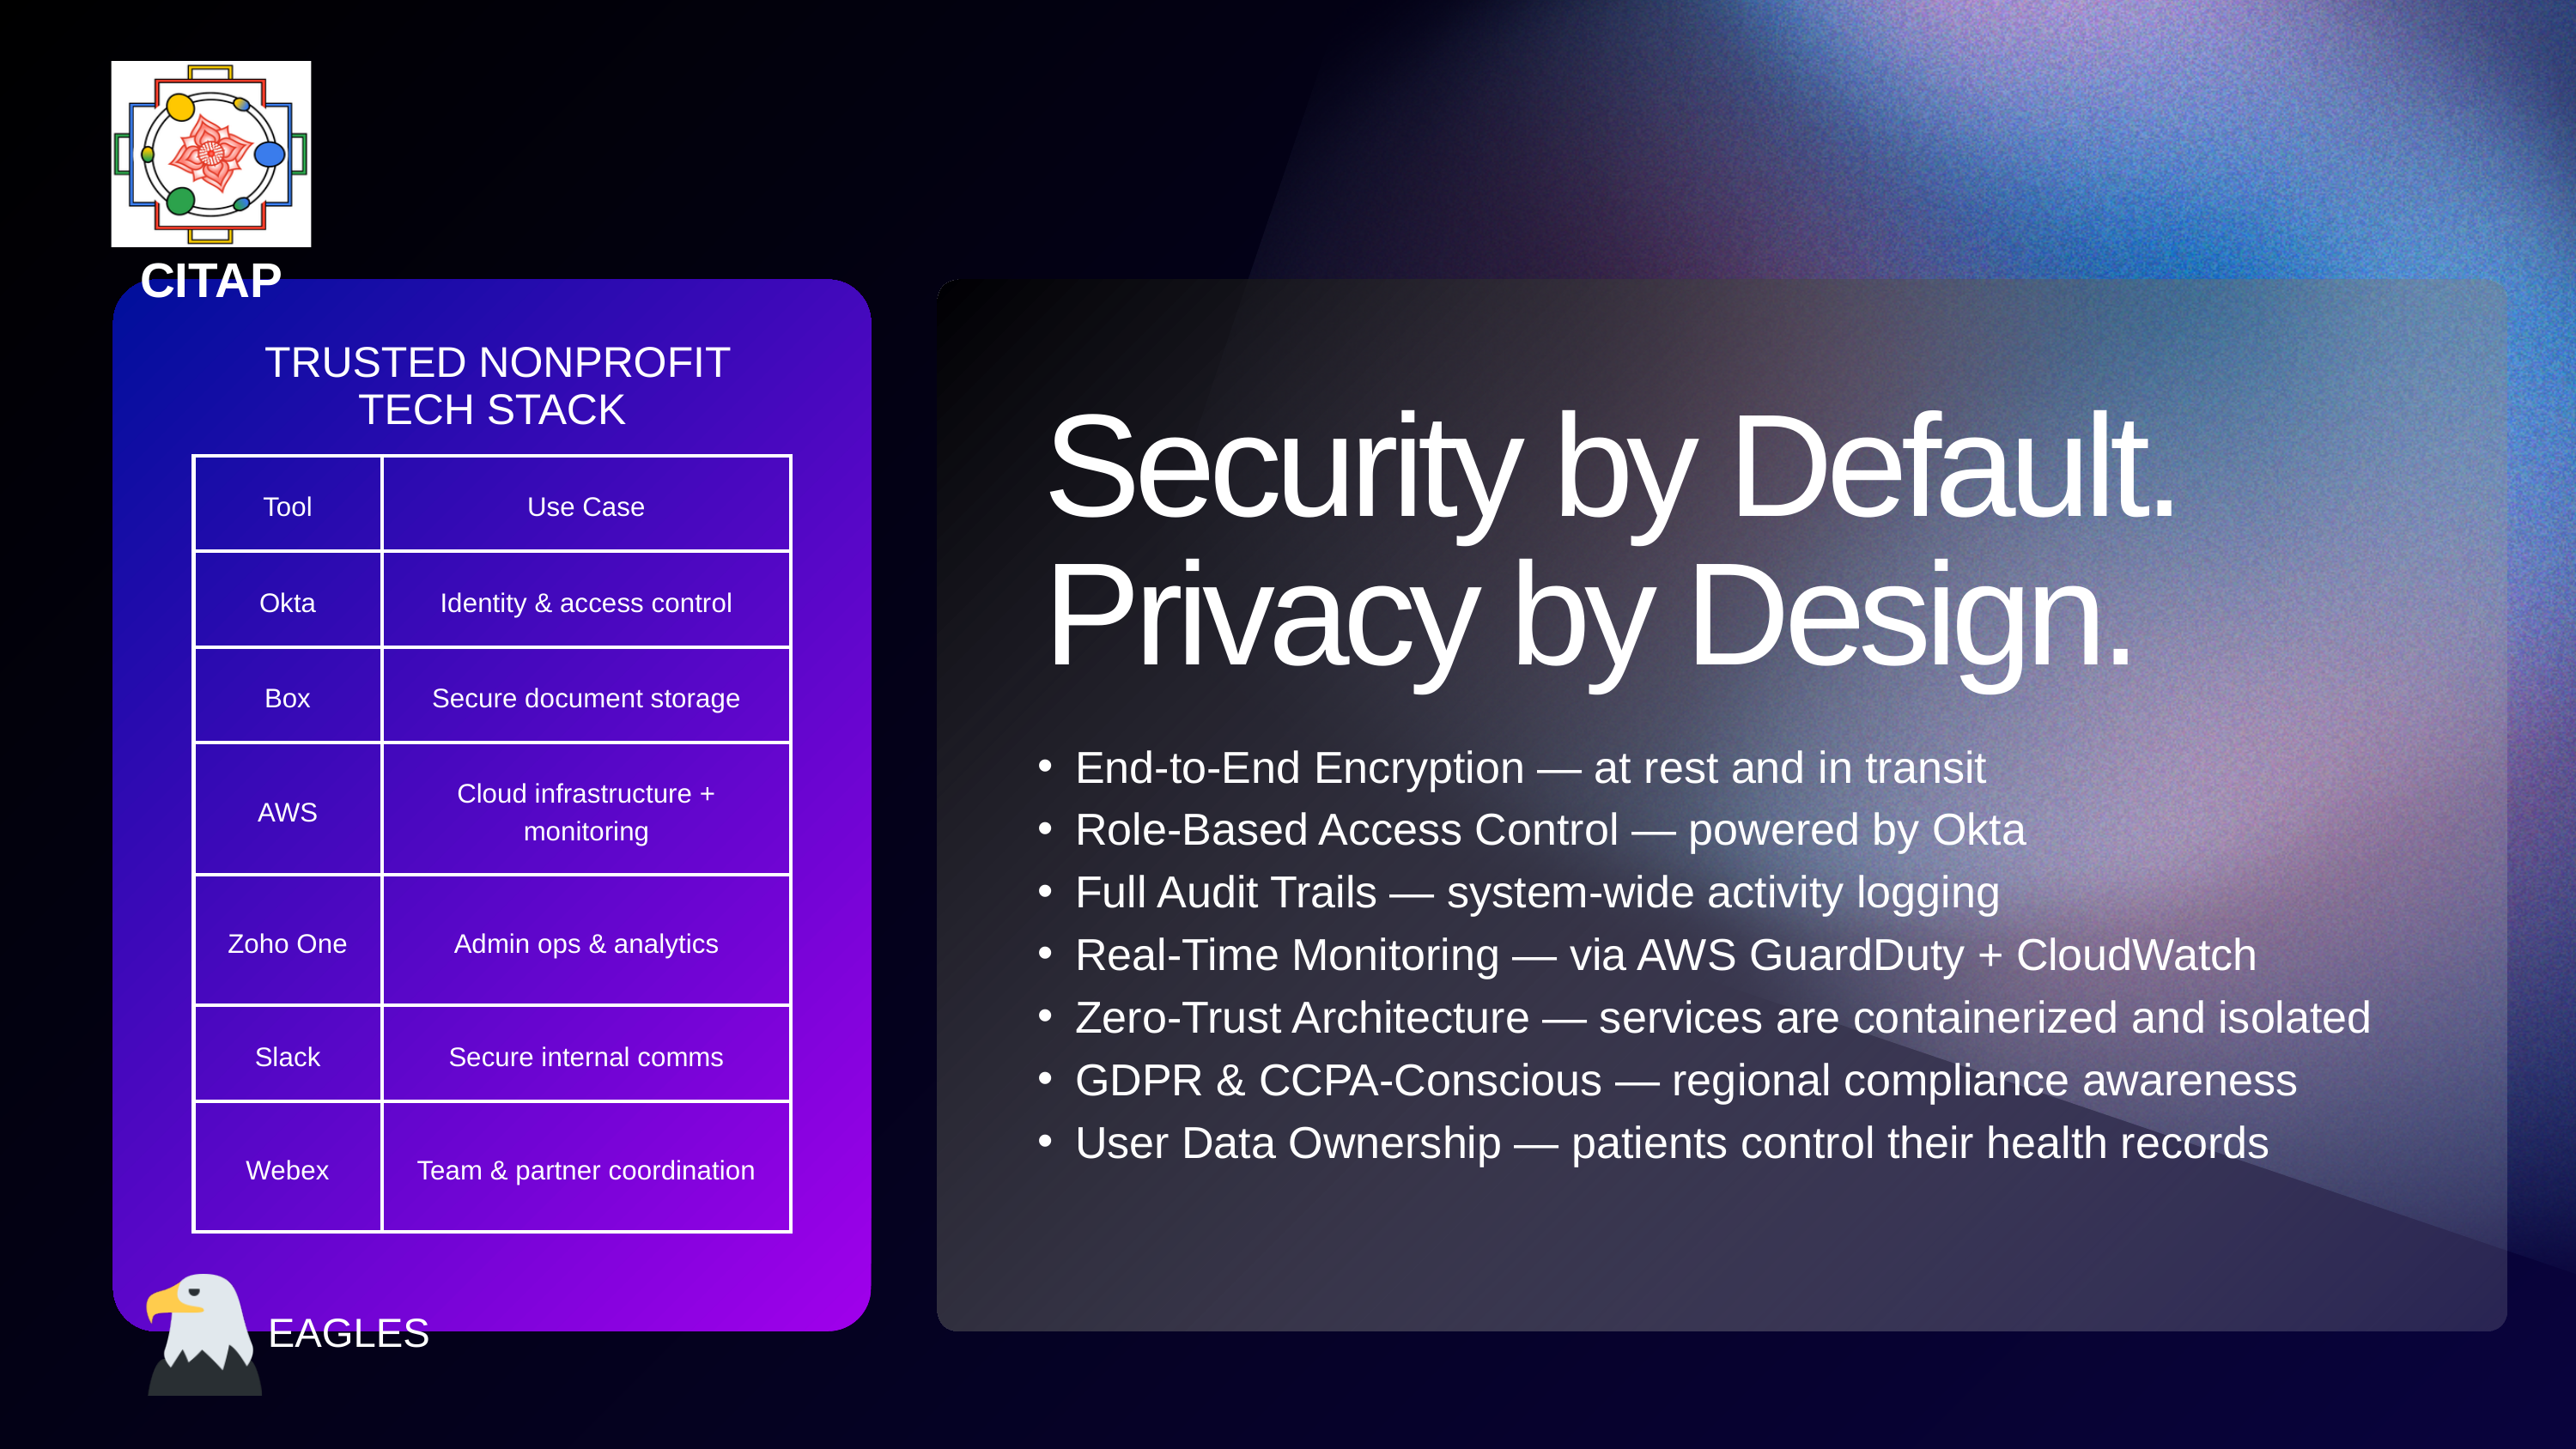

CITAP

 TRUSTED NONPROFIT
TECH STACK
Security by Default.
Privacy by Design.
| Tool | Use Case |
| --- | --- |
| Okta | Identity & access control |
| Box | Secure document storage |
| AWS | Cloud infrastructure + monitoring |
| Zoho One | Admin ops & analytics |
| Slack | Secure internal comms |
| Webex | Team & partner coordination |
End-to-End Encryption — at rest and in transit
Role-Based Access Control — powered by Okta
Full Audit Trails — system-wide activity logging
Real-Time Monitoring — via AWS GuardDuty + CloudWatch
Zero-Trust Architecture — services are containerized and isolated
GDPR & CCPA-Conscious — regional compliance awareness
User Data Ownership — patients control their health records

EAGLES